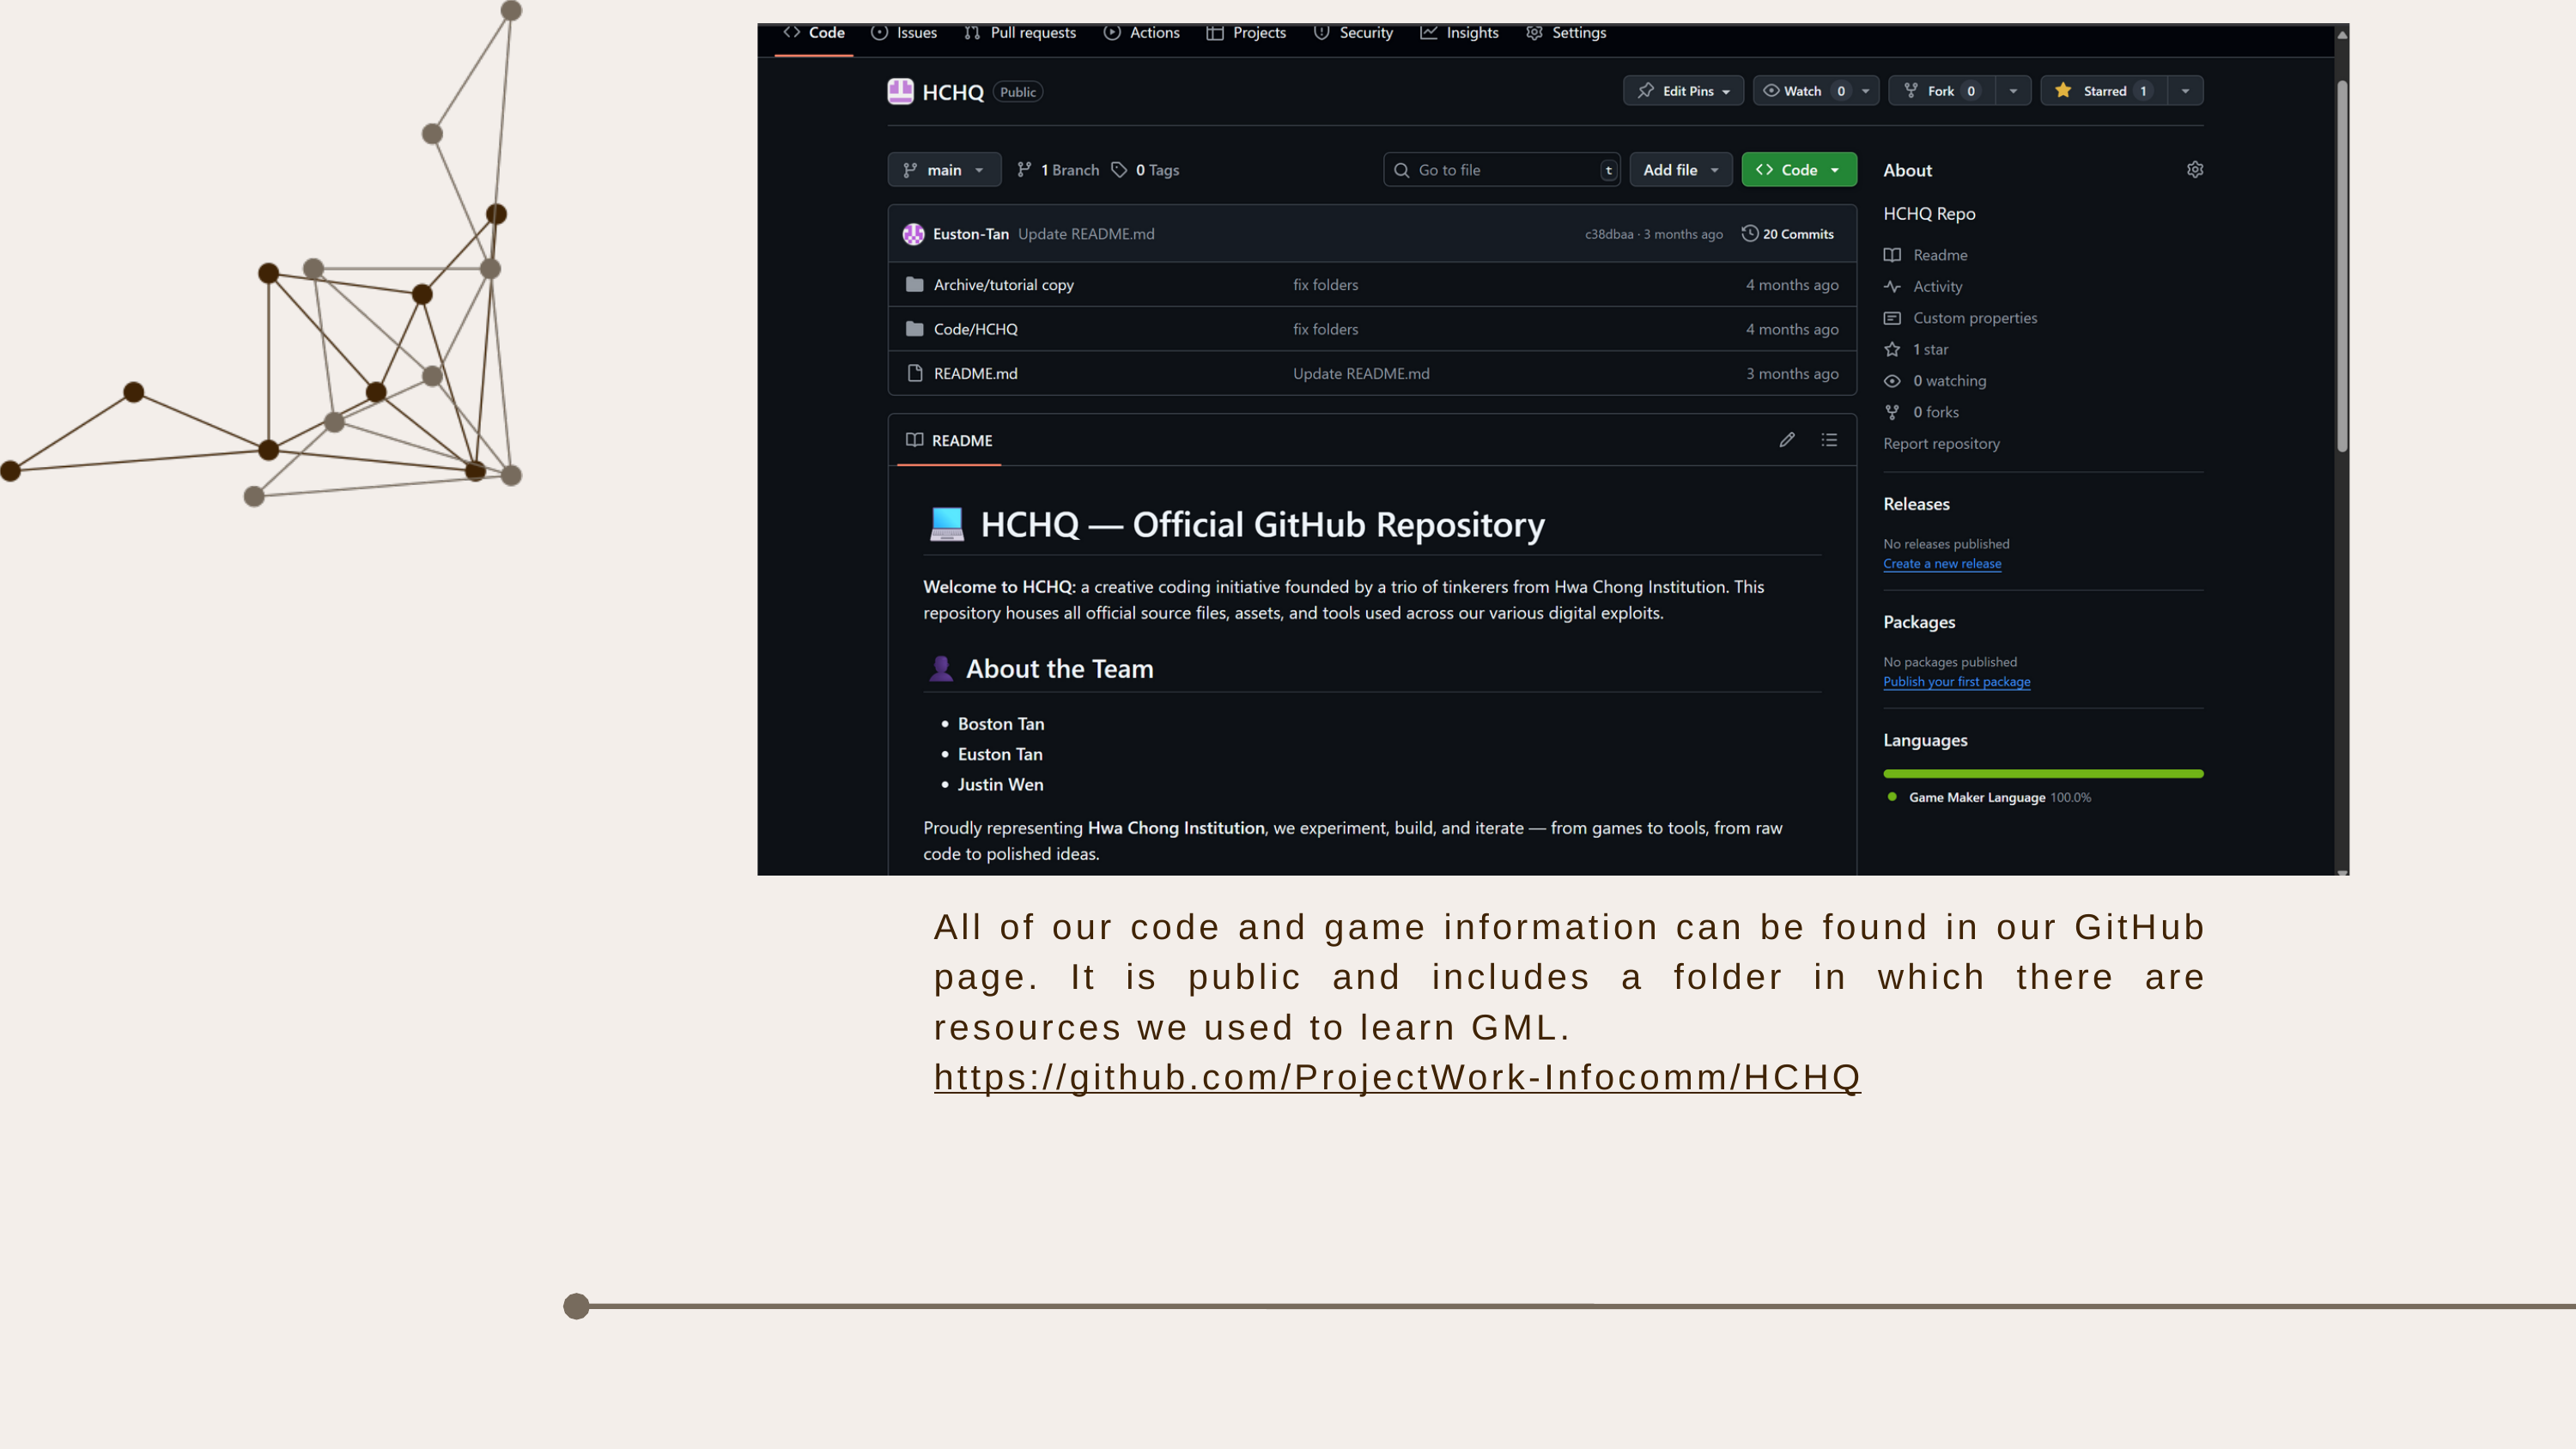

All of our code and game information can be found in our GitHub page. It is public and includes a folder in which there are resources we used to learn GML.
https://github.com/ProjectWork-Infocomm/HCHQ